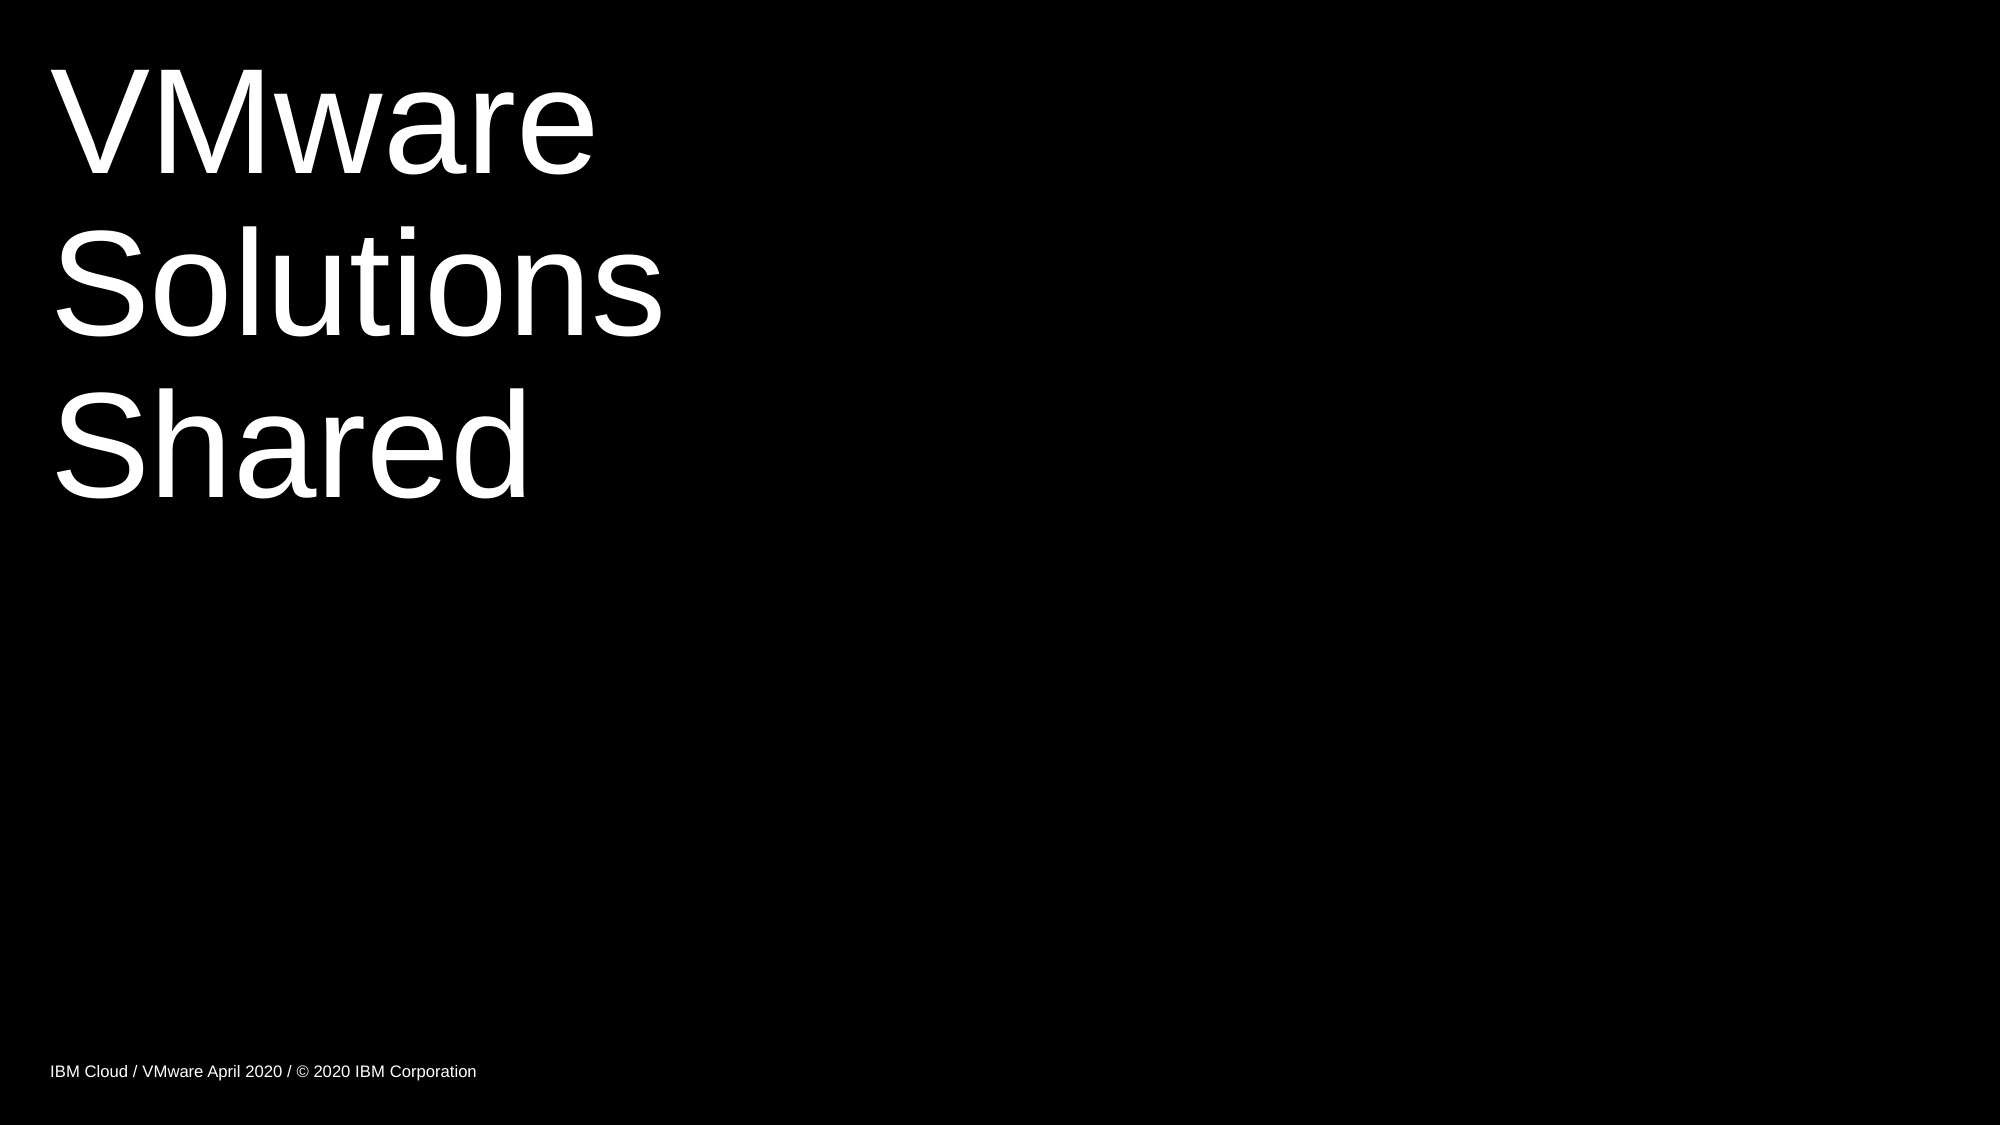

# VMware Solutions Shared
IBM Cloud / VMware April 2020 / © 2020 IBM Corporation